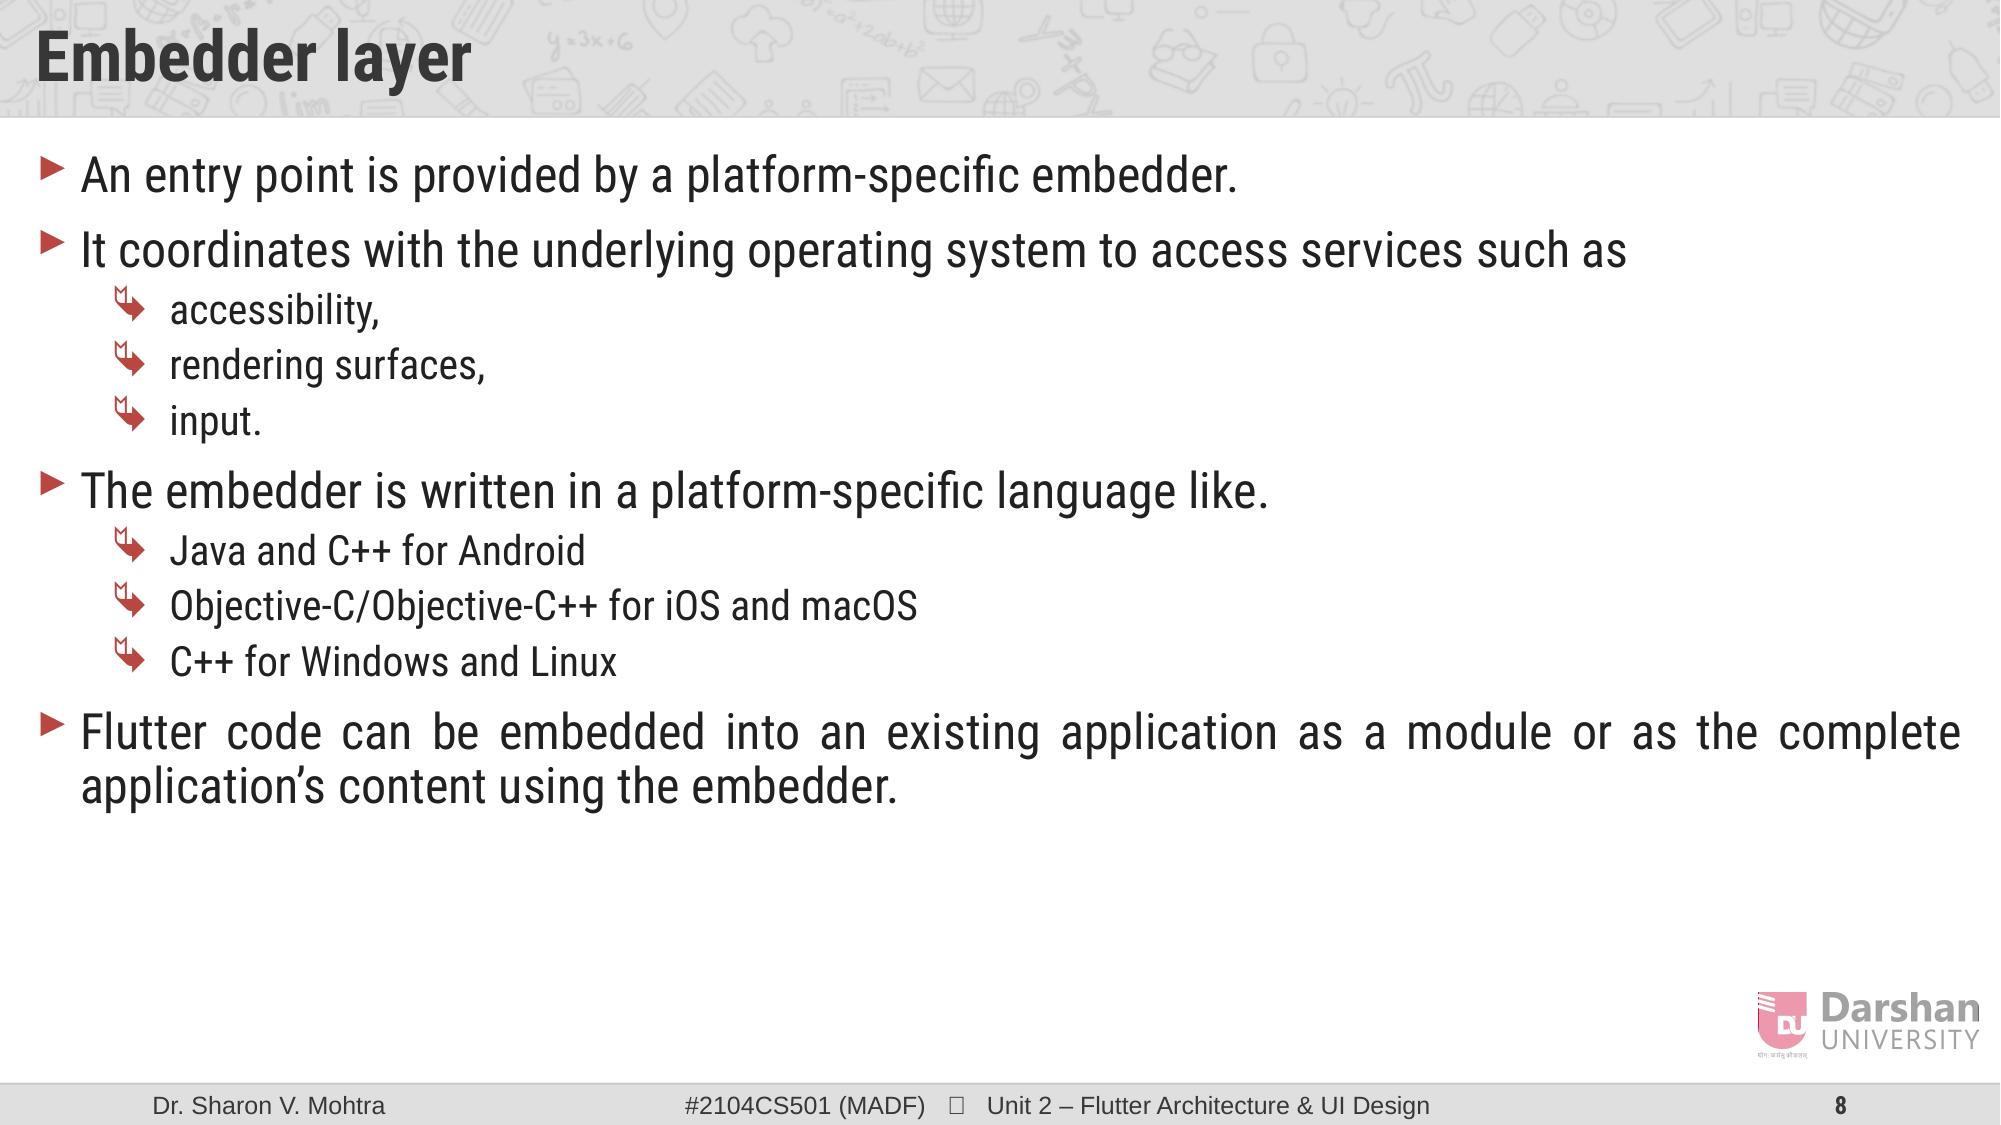

# Embedder layer
An entry point is provided by a platform-specific embedder.
It coordinates with the underlying operating system to access services such as
accessibility,
rendering surfaces,
input.
The embedder is written in a platform-specific language like.
Java and C++ for Android
Objective-C/Objective-C++ for iOS and macOS
C++ for Windows and Linux
Flutter code can be embedded into an existing application as a module or as the complete application’s content using the embedder.